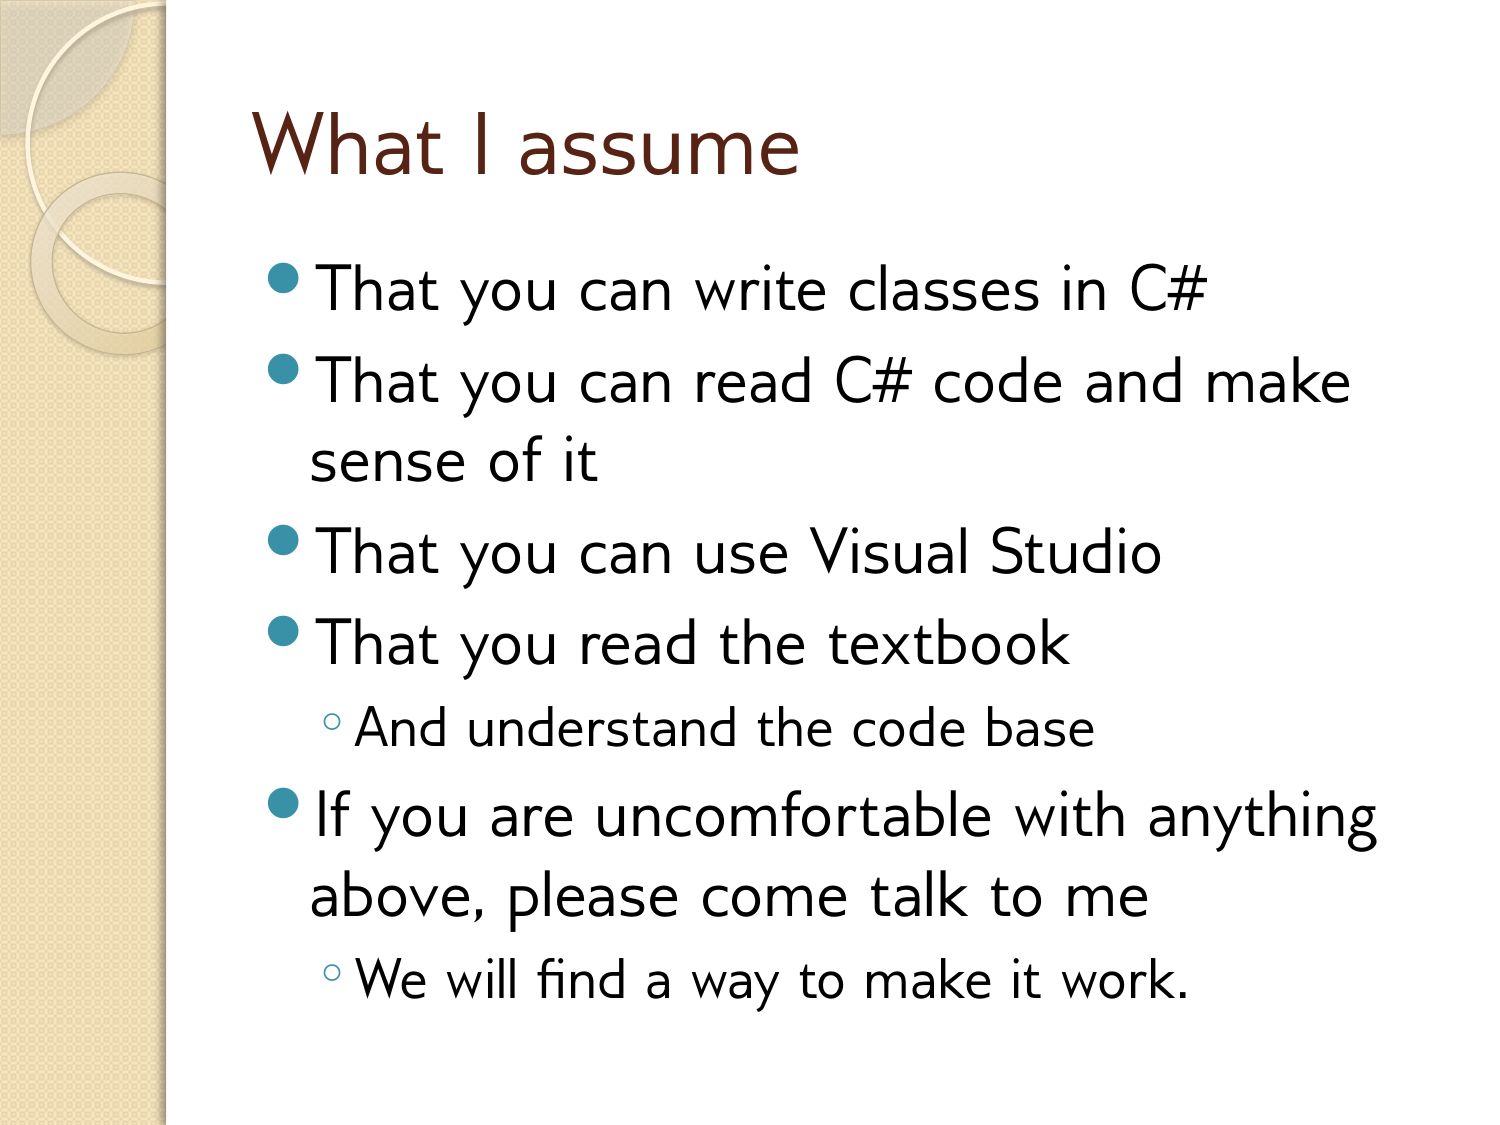

# What I assume
That you can write classes in C#
That you can read C# code and make sense of it
That you can use Visual Studio
That you read the textbook
And understand the code base
If you are uncomfortable with anything above, please come talk to me
We will find a way to make it work.